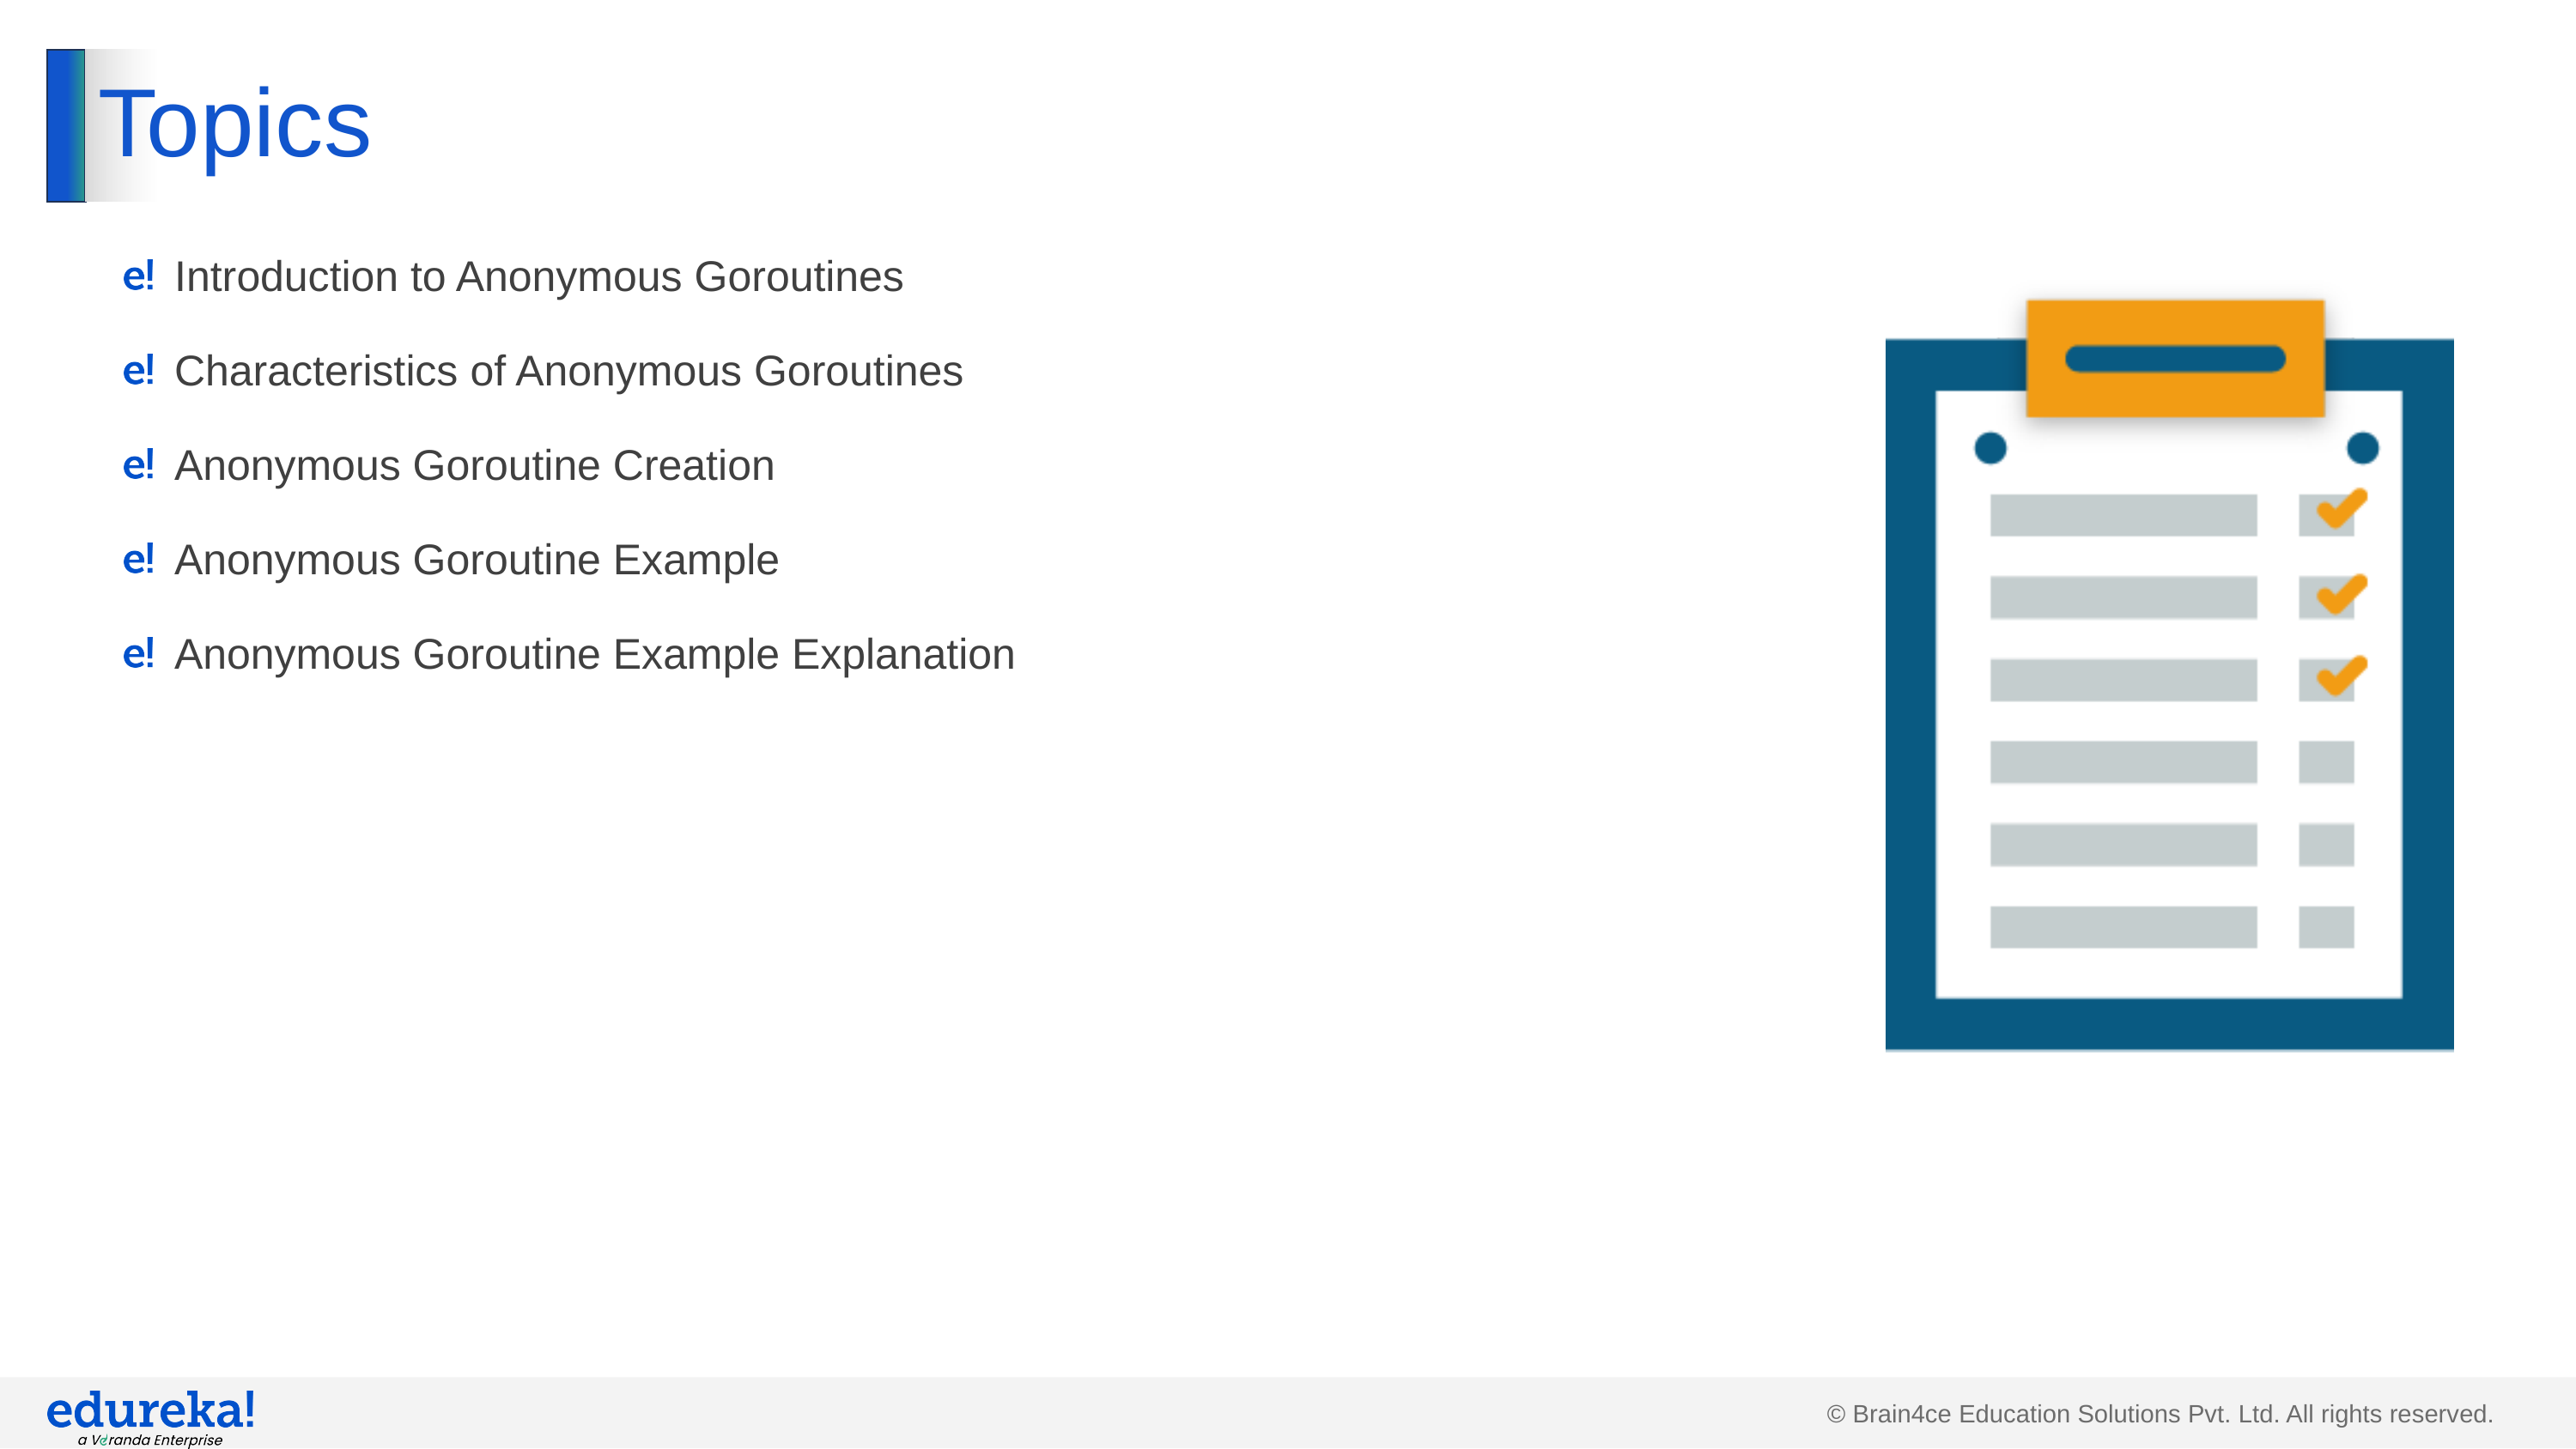

# Topics
Introduction to Anonymous Goroutines
Characteristics of Anonymous Goroutines
Anonymous Goroutine Creation
Anonymous Goroutine Example
Anonymous Goroutine Example Explanation